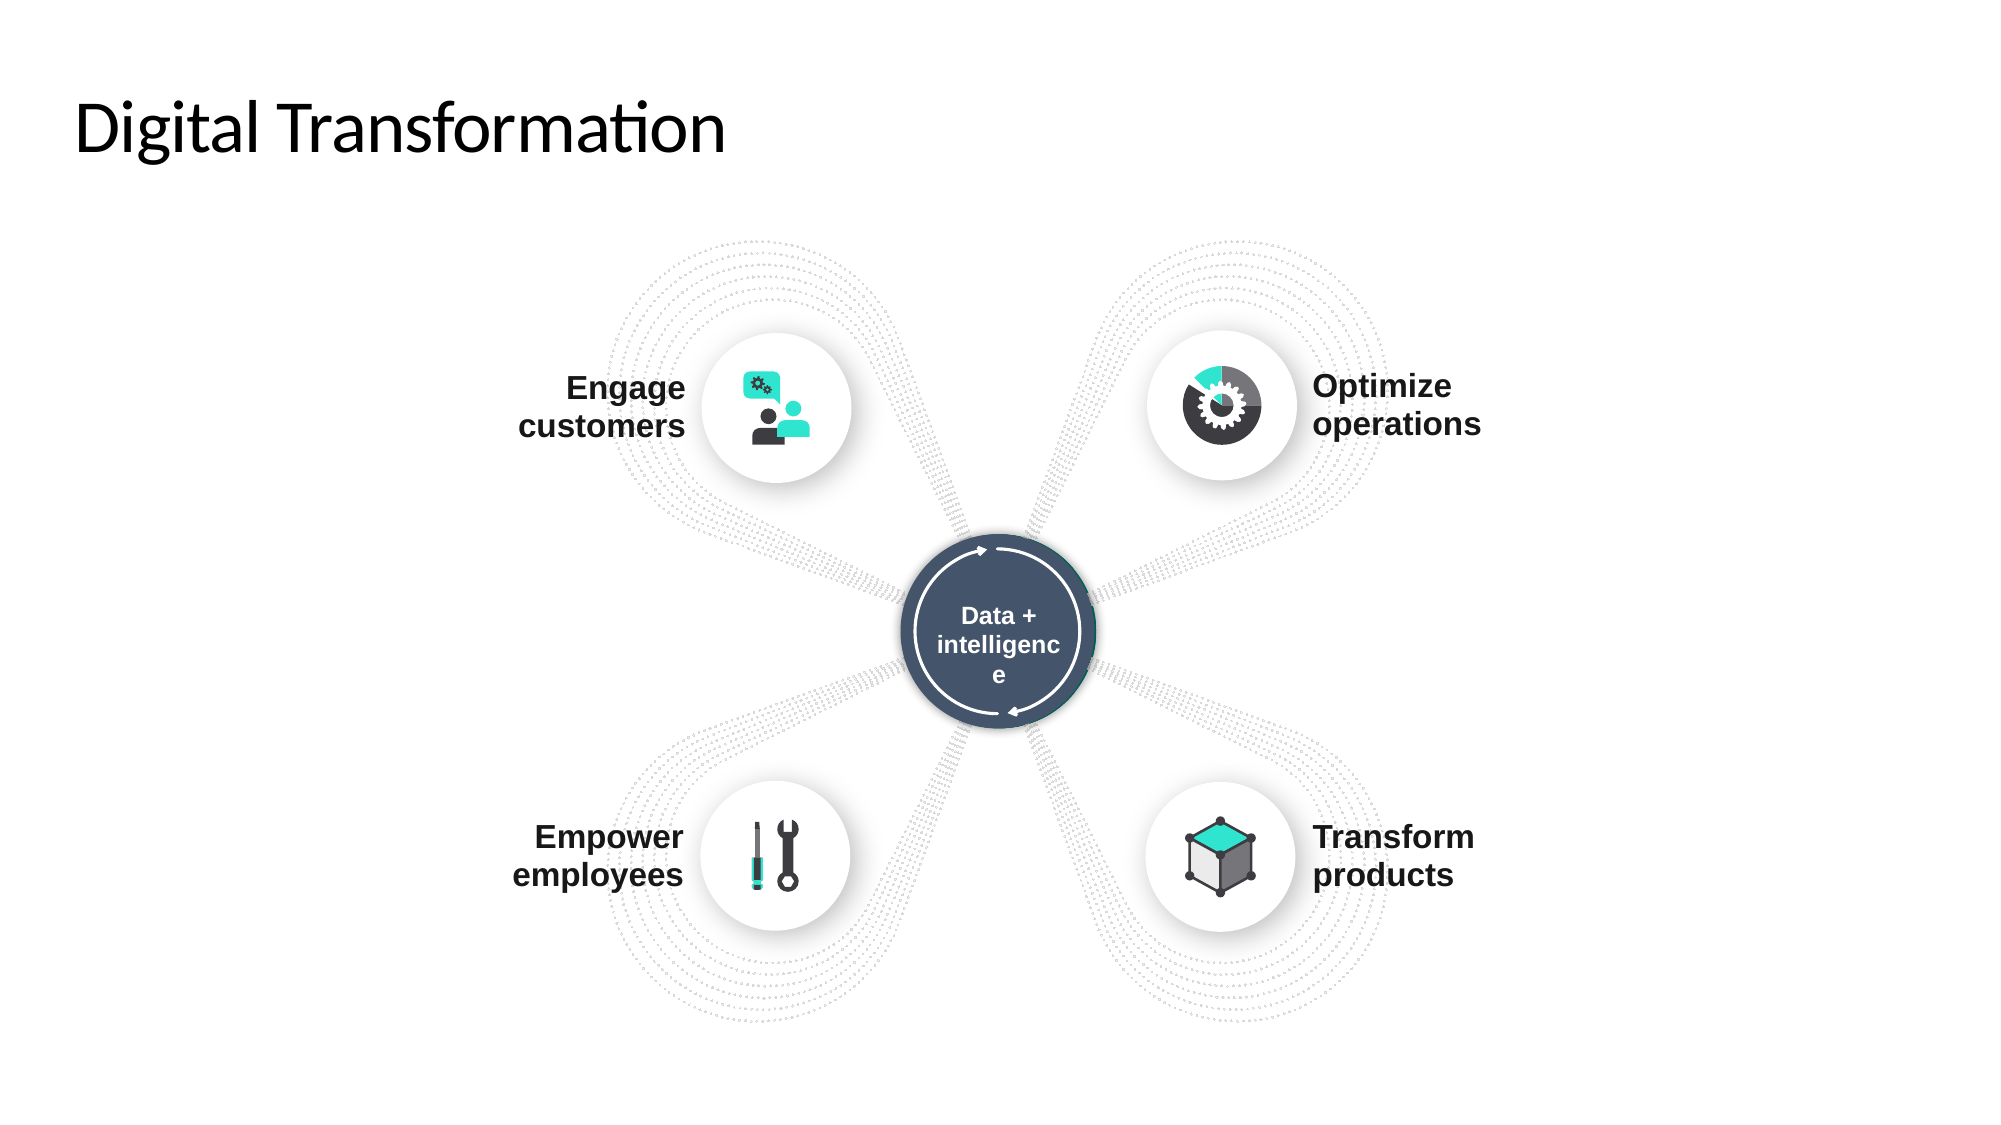

# Digital Transformation

Optimize
operations
Engage
customers

Data + intelligence

Empower
employees
Transform
products